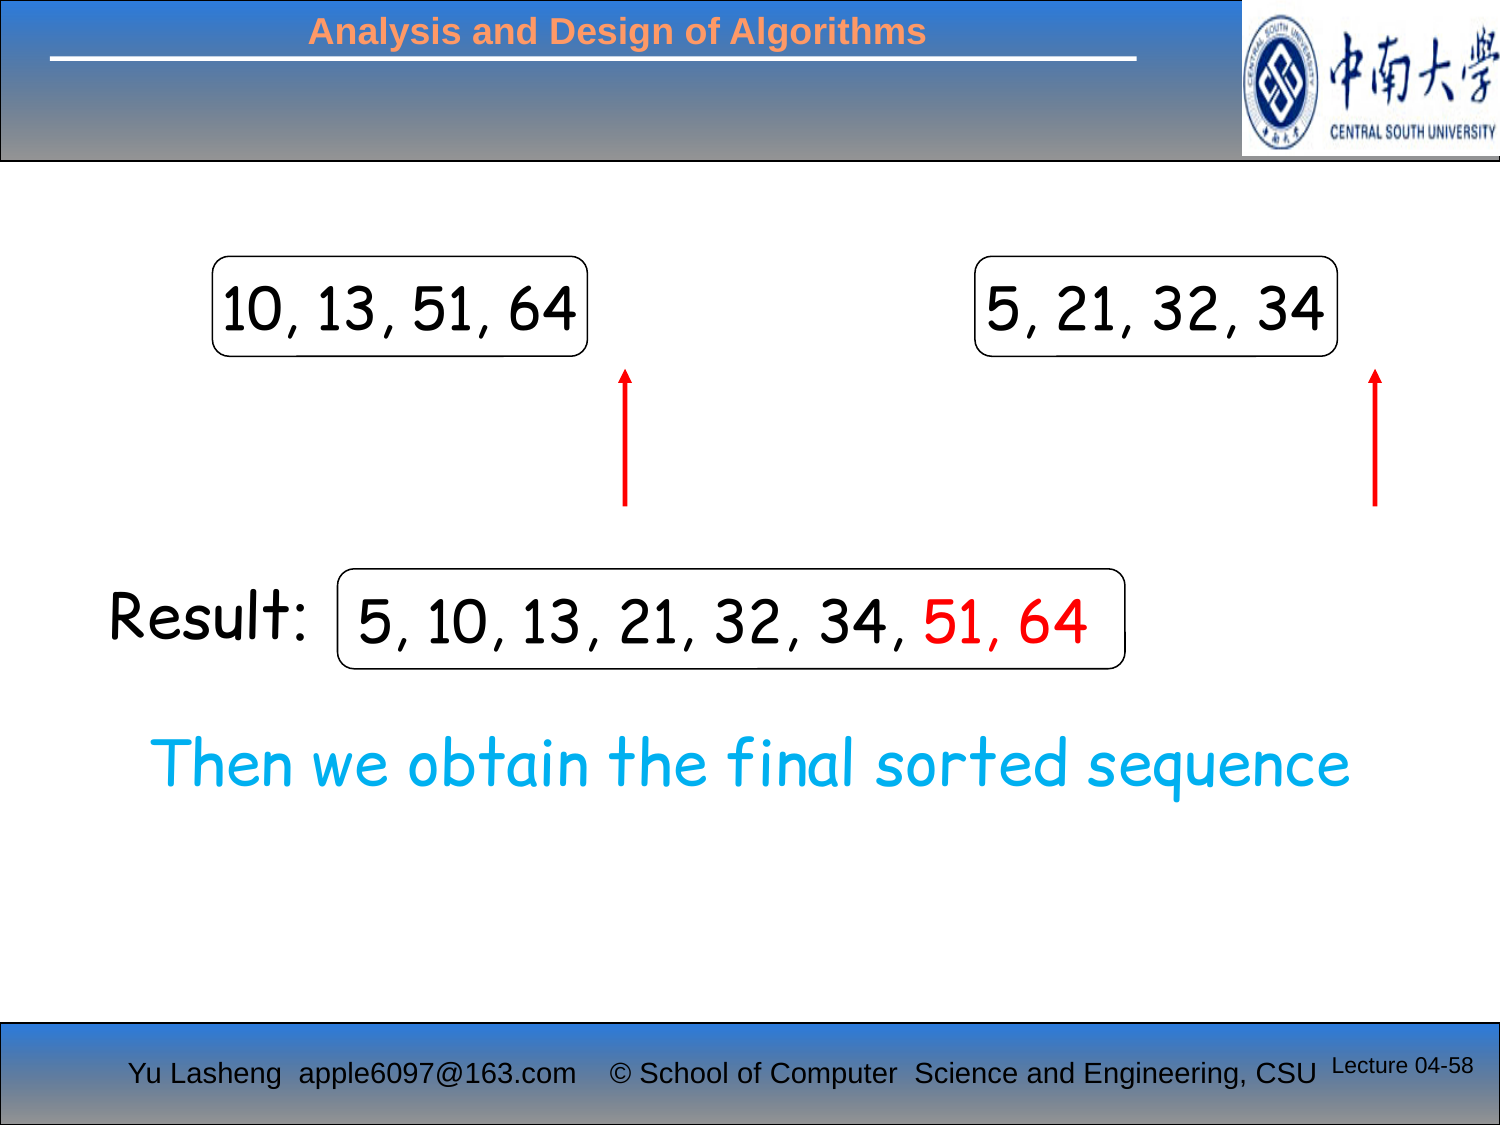

10, 13, 51, 64
5, 21, 32, 34

Result:
5, 10, 13, 21, 32, 34, 51, 64
Then we obtain the final sorted sequence
Lecture 04-58